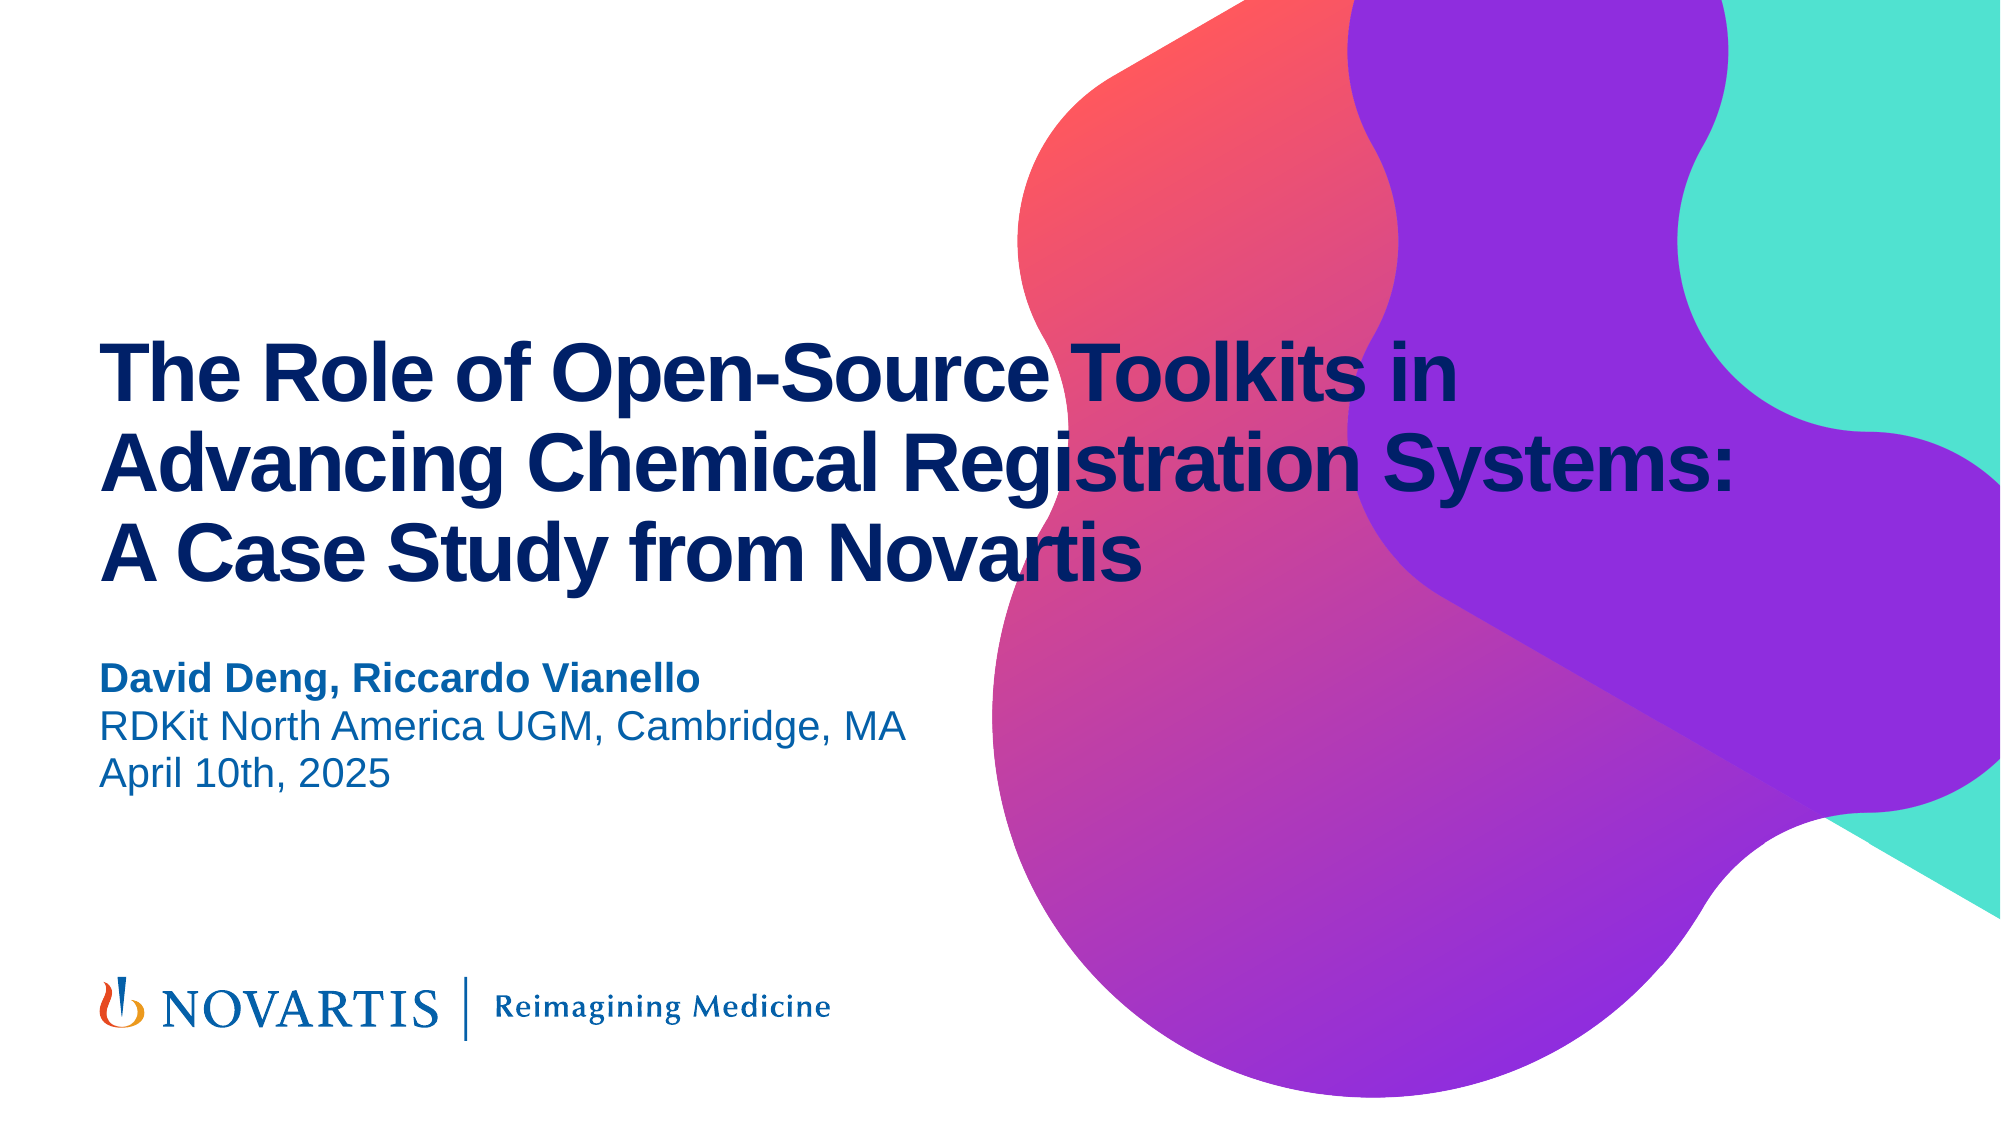

# The Role of Open-Source Toolkits in Advancing Chemical Registration Systems: A Case Study from Novartis
David Deng, Riccardo Vianello
RDKit North America UGM, Cambridge, MA
April 10th, 2025